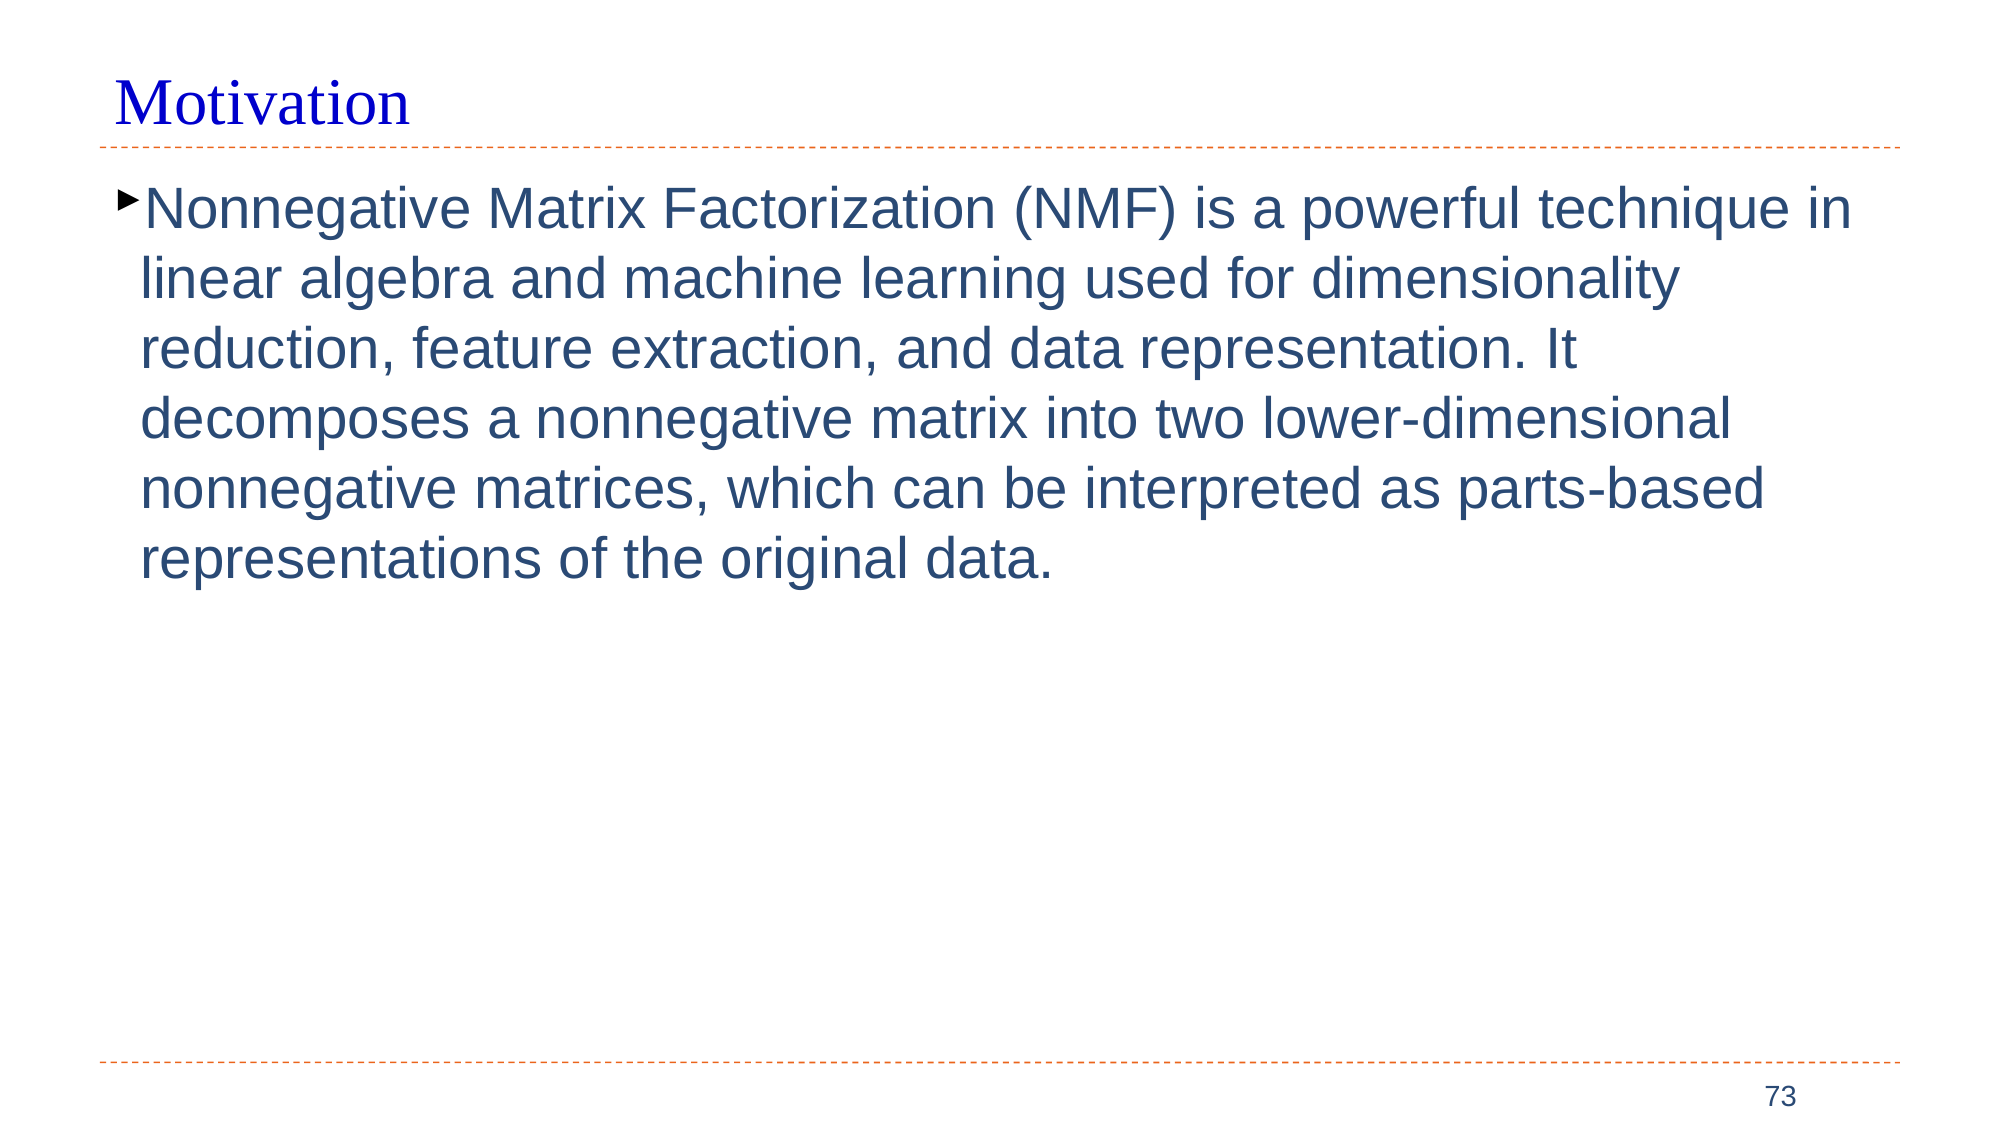

# Motivation
Nonnegative Matrix Factorization (NMF) is a powerful technique in linear algebra and machine learning used for dimensionality reduction, feature extraction, and data representation. It decomposes a nonnegative matrix into two lower-dimensional nonnegative matrices, which can be interpreted as parts-based representations of the original data.